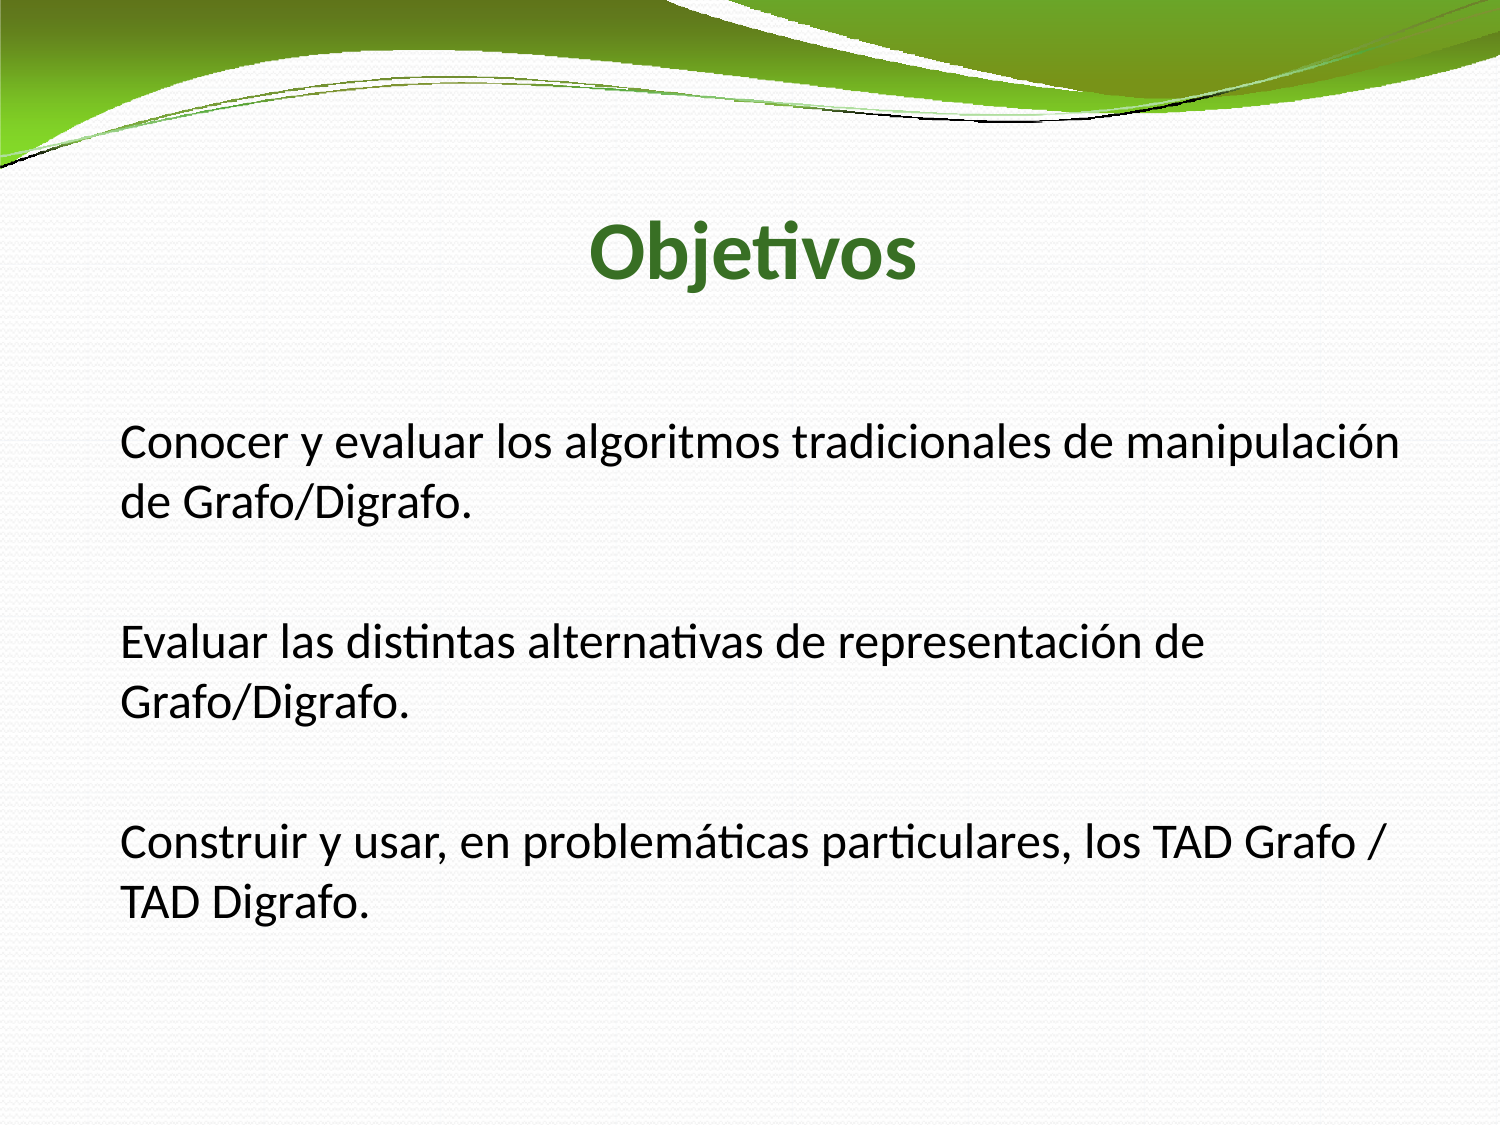

# Objetivos
Conocer y evaluar los algoritmos tradicionales de manipulación de Grafo/Digrafo.

Evaluar las distintas alternativas de representación de Grafo/Digrafo.

Construir y usar, en problemáticas particulares, los TAD Grafo / TAD Digrafo.